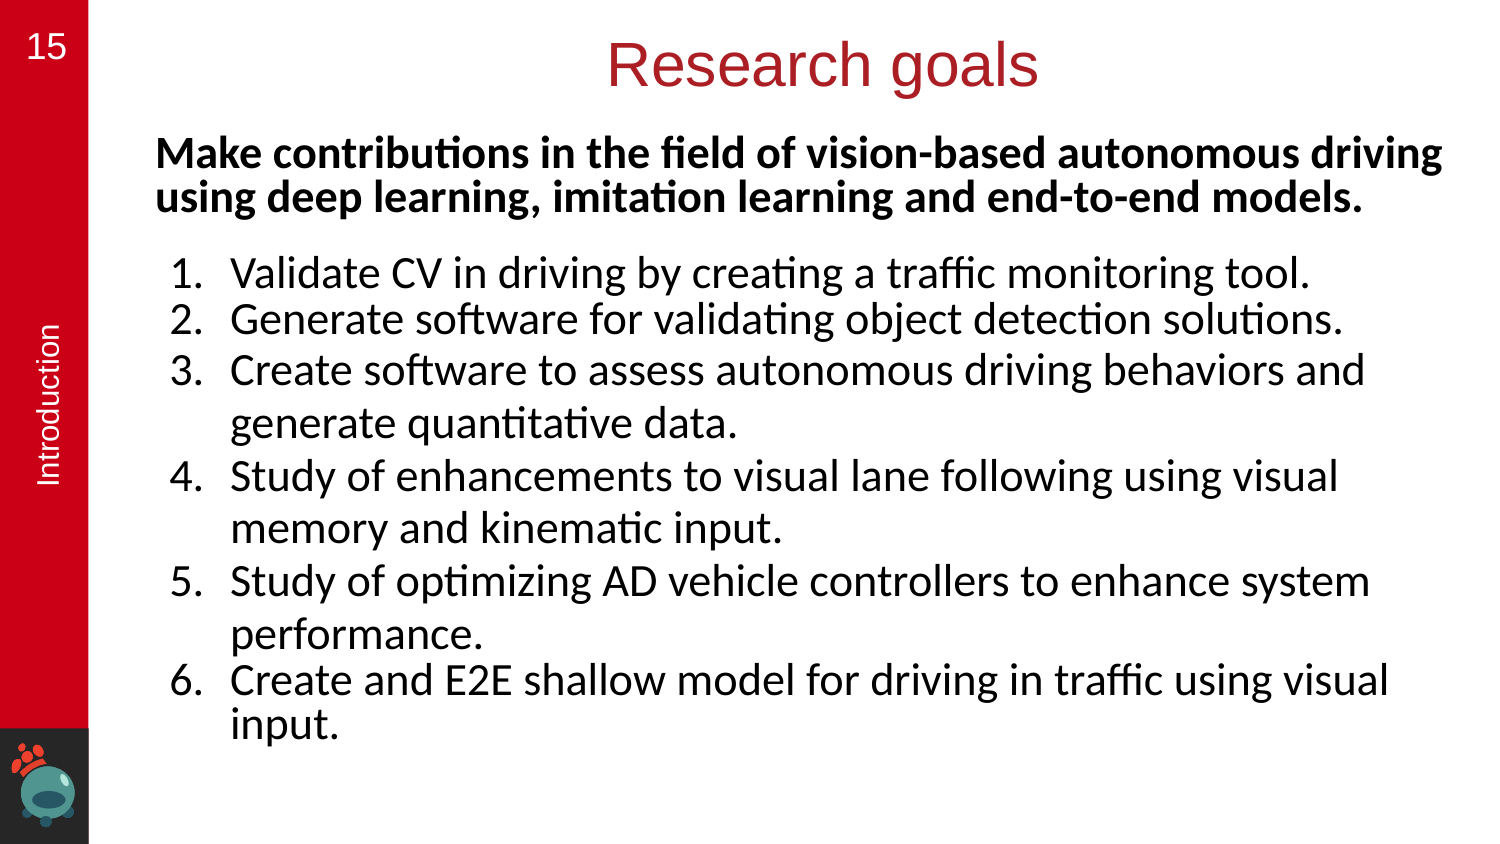

15
# Research goals
Make contributions in the field of vision-based autonomous driving using deep learning, imitation learning and end-to-end models.
Validate CV in driving by creating a traffic monitoring tool.
Generate software for validating object detection solutions.
Create software to assess autonomous driving behaviors and generate quantitative data.
Study of enhancements to visual lane following using visual memory and kinematic input.
Study of optimizing AD vehicle controllers to enhance system performance.
Create and E2E shallow model for driving in traffic using visual input.
Introduction